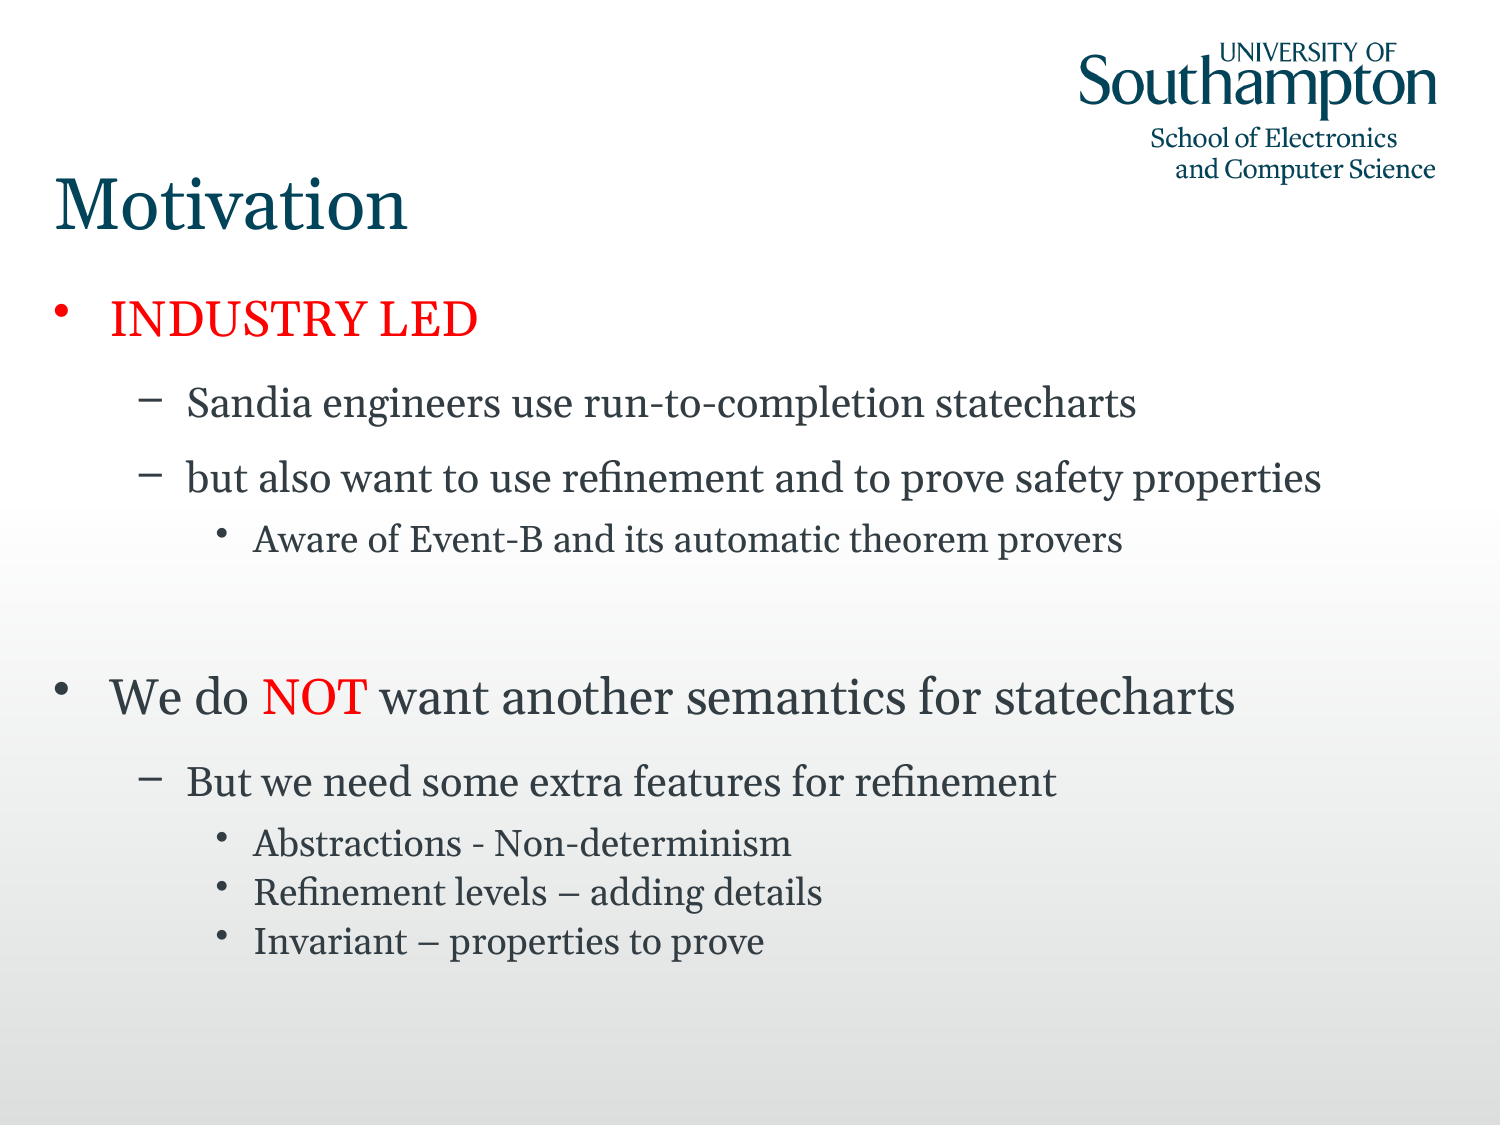

# Motivation
INDUSTRY LED
Sandia engineers use run-to-completion statecharts
but also want to use refinement and to prove safety properties
Aware of Event-B and its automatic theorem provers

We do NOT want another semantics for statecharts
But we need some extra features for refinement
Abstractions - Non-determinism
Refinement levels – adding details
Invariant – properties to prove